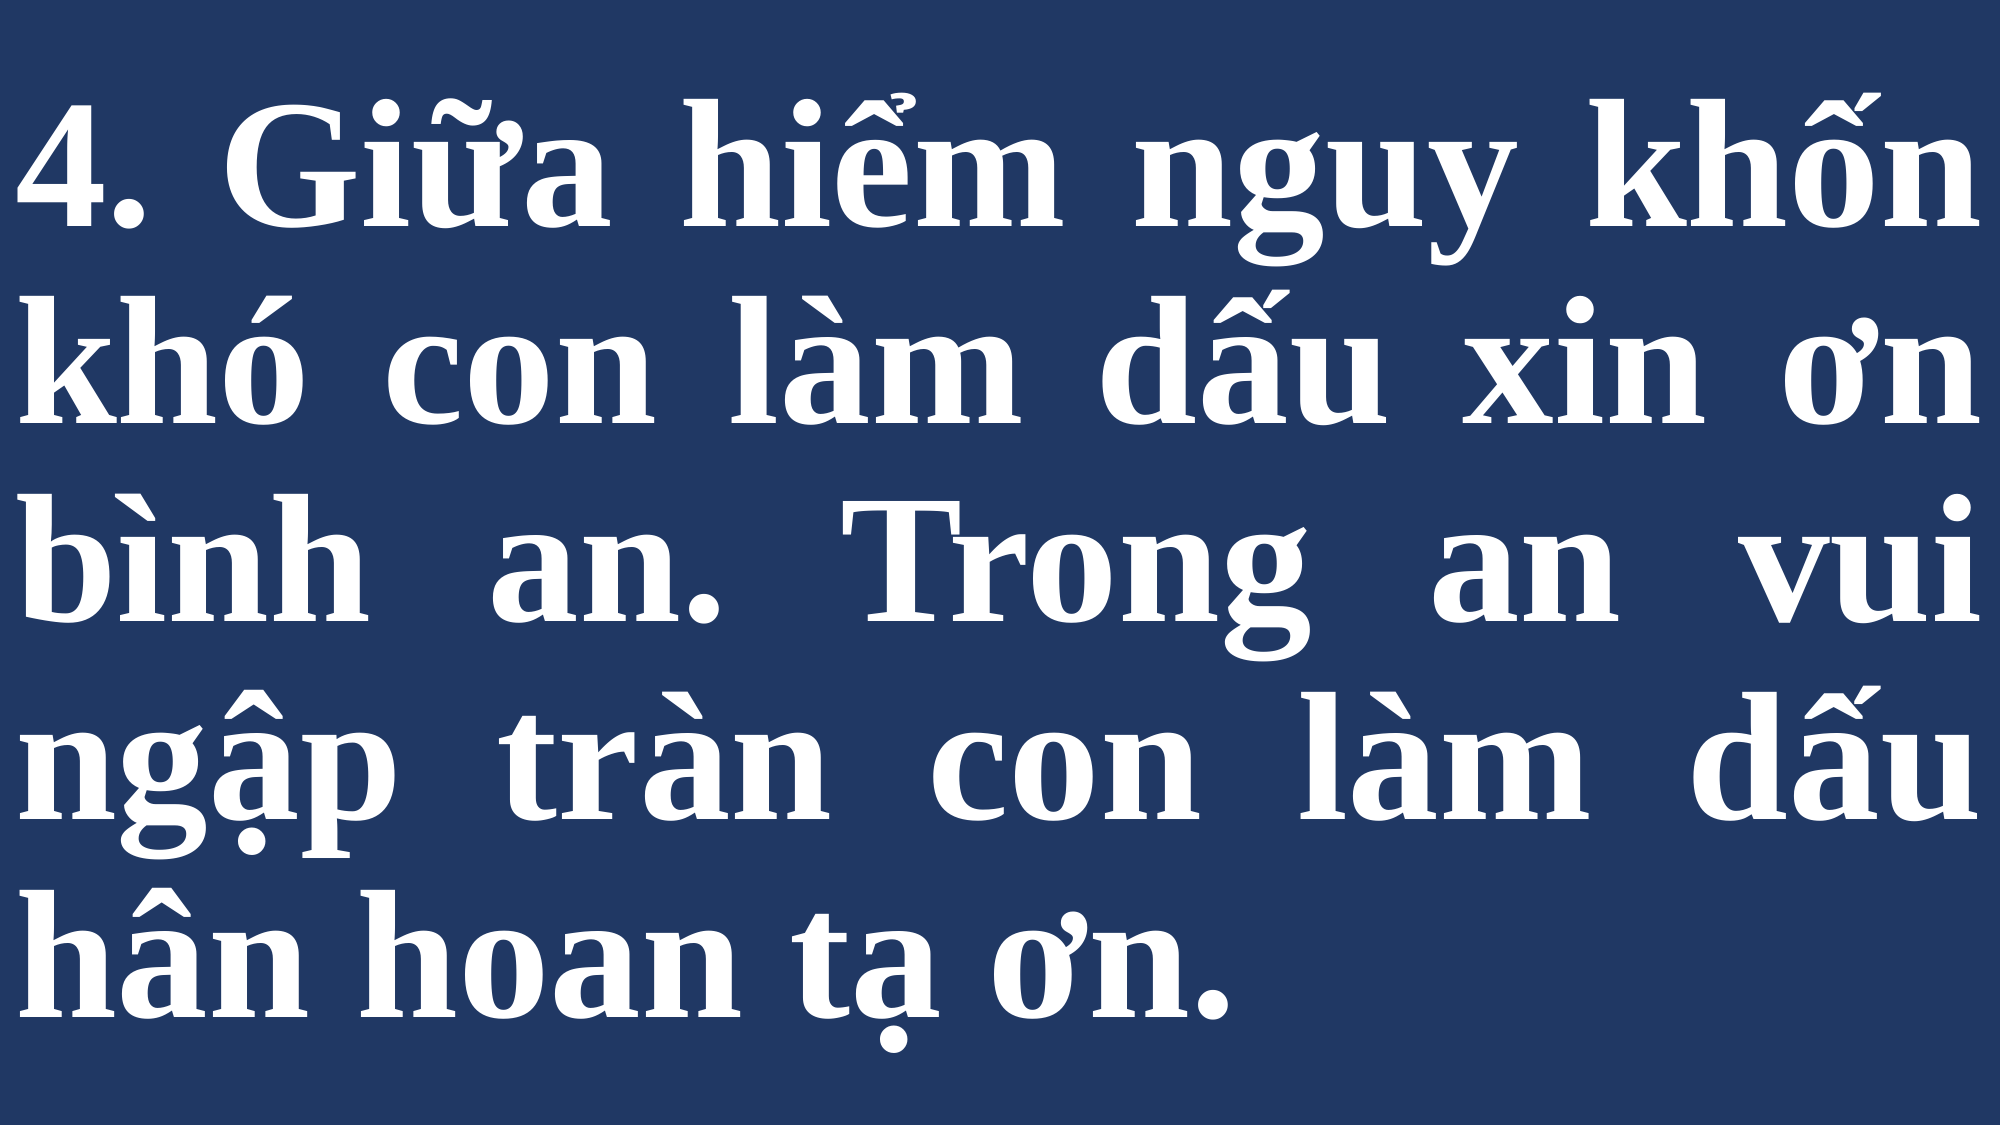

# 4. Giữa hiểm nguy khốn khó con làm dấu xin ơn bình an. Trong an vui ngập tràn con làm dấu hân hoan tạ ơn.